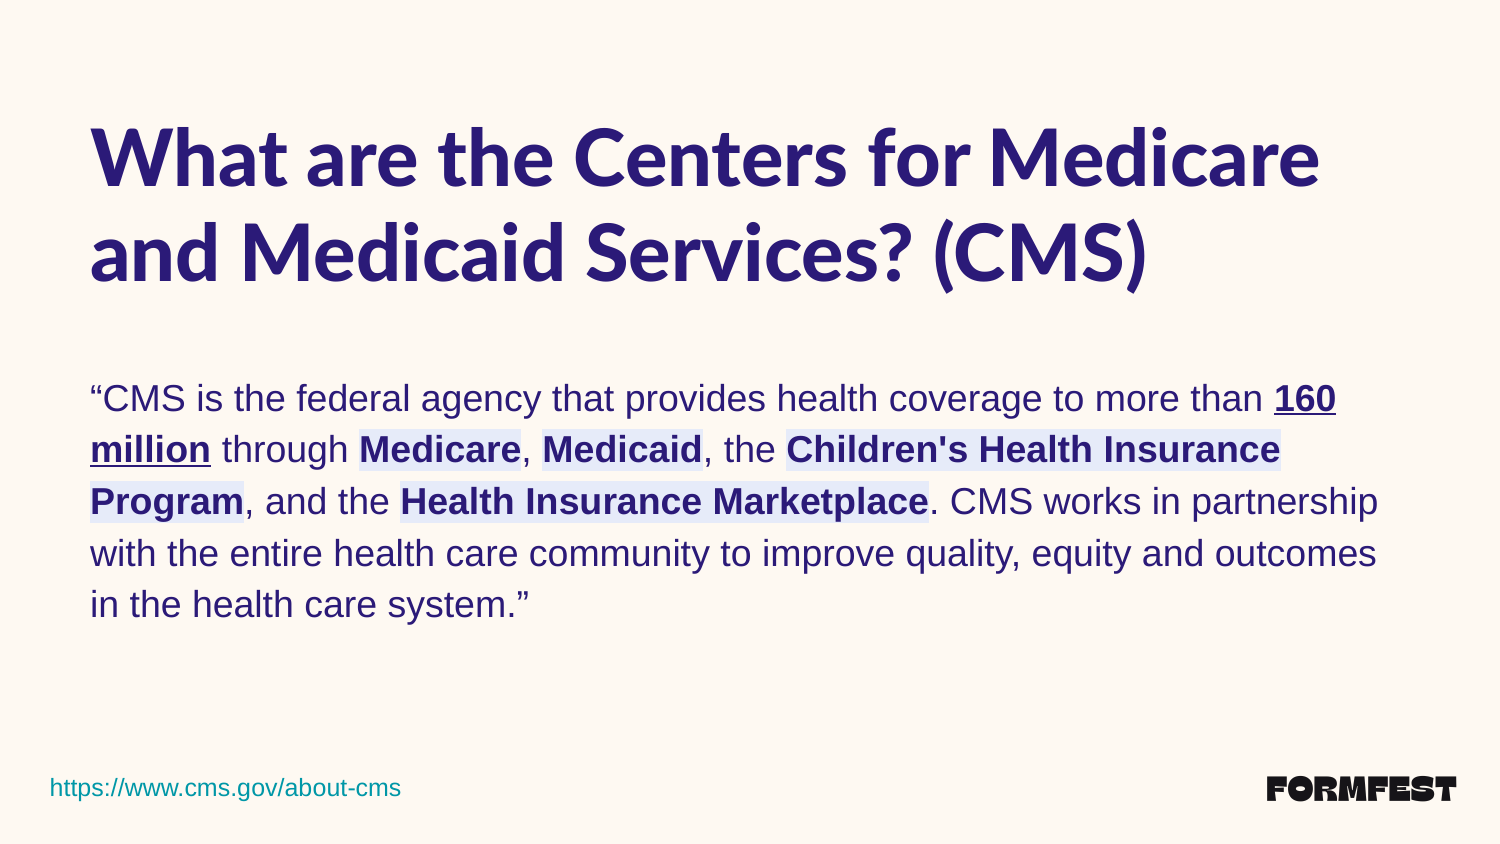

What are the Centers for Medicare and Medicaid Services? (CMS)
“CMS is the federal agency that provides health coverage to more than 160 million through Medicare, Medicaid, the Children's Health Insurance Program, and the Health Insurance Marketplace. CMS works in partnership with the entire health care community to improve quality, equity and outcomes in the health care system.”
https://www.cms.gov/about-cms